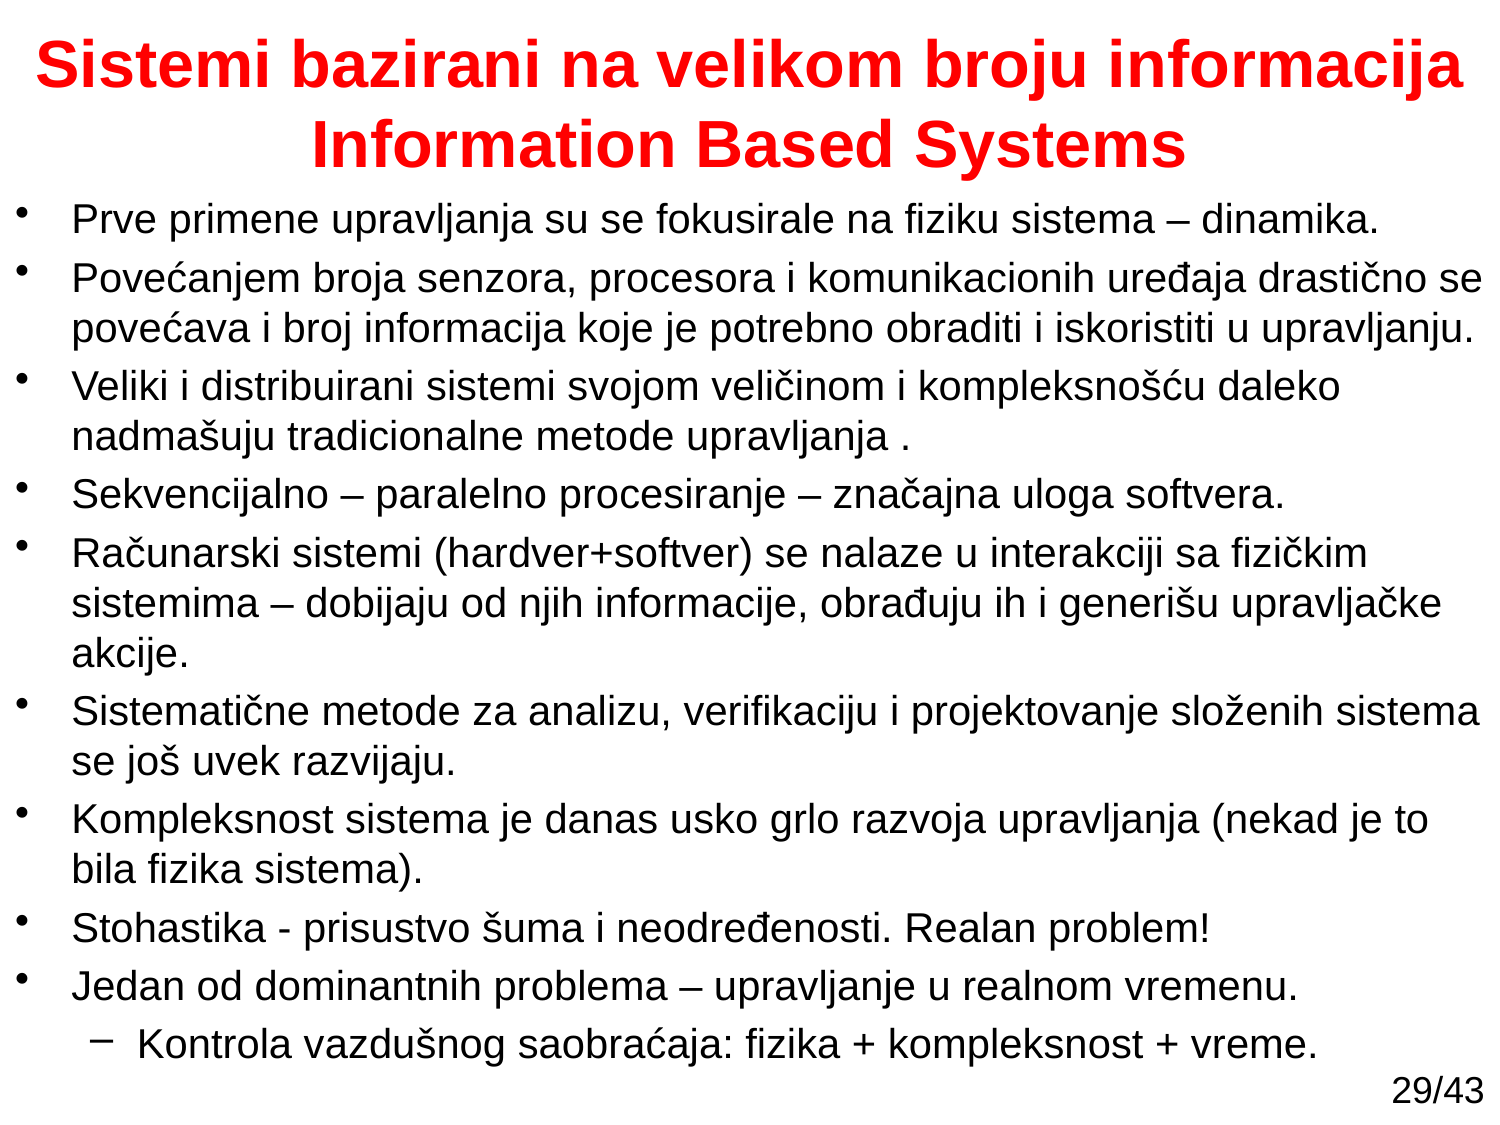

# Sistemi bazirani na velikom broju informacija Information Based Systems
Prve primene upravljanja su se fokusirale na fiziku sistema – dinamika.
Povećanjem broja senzora, procesora i komunikacionih uređaja drastično se povećava i broj informacija koje je potrebno obraditi i iskoristiti u upravljanju.
Veliki i distribuirani sistemi svojom veličinom i kompleksnošću daleko nadmašuju tradicionalne metode upravljanja .
Sekvencijalno – paralelno procesiranje – značajna uloga softvera.
Računarski sistemi (hardver+softver) se nalaze u interakciji sa fizičkim sistemima – dobijaju od njih informacije, obrađuju ih i generišu upravljačke akcije.
Sistematične metode za analizu, verifikaciju i projektovanje složenih sistema se još uvek razvijaju.
Kompleksnost sistema je danas usko grlo razvoja upravljanja (nekad je to bila fizika sistema).
Stohastika - prisustvo šuma i neodređenosti. Realan problem!
Jedan od dominantnih problema – upravljanje u realnom vremenu.
Kontrola vazdušnog saobraćaja: fizika + kompleksnost + vreme.
29/43